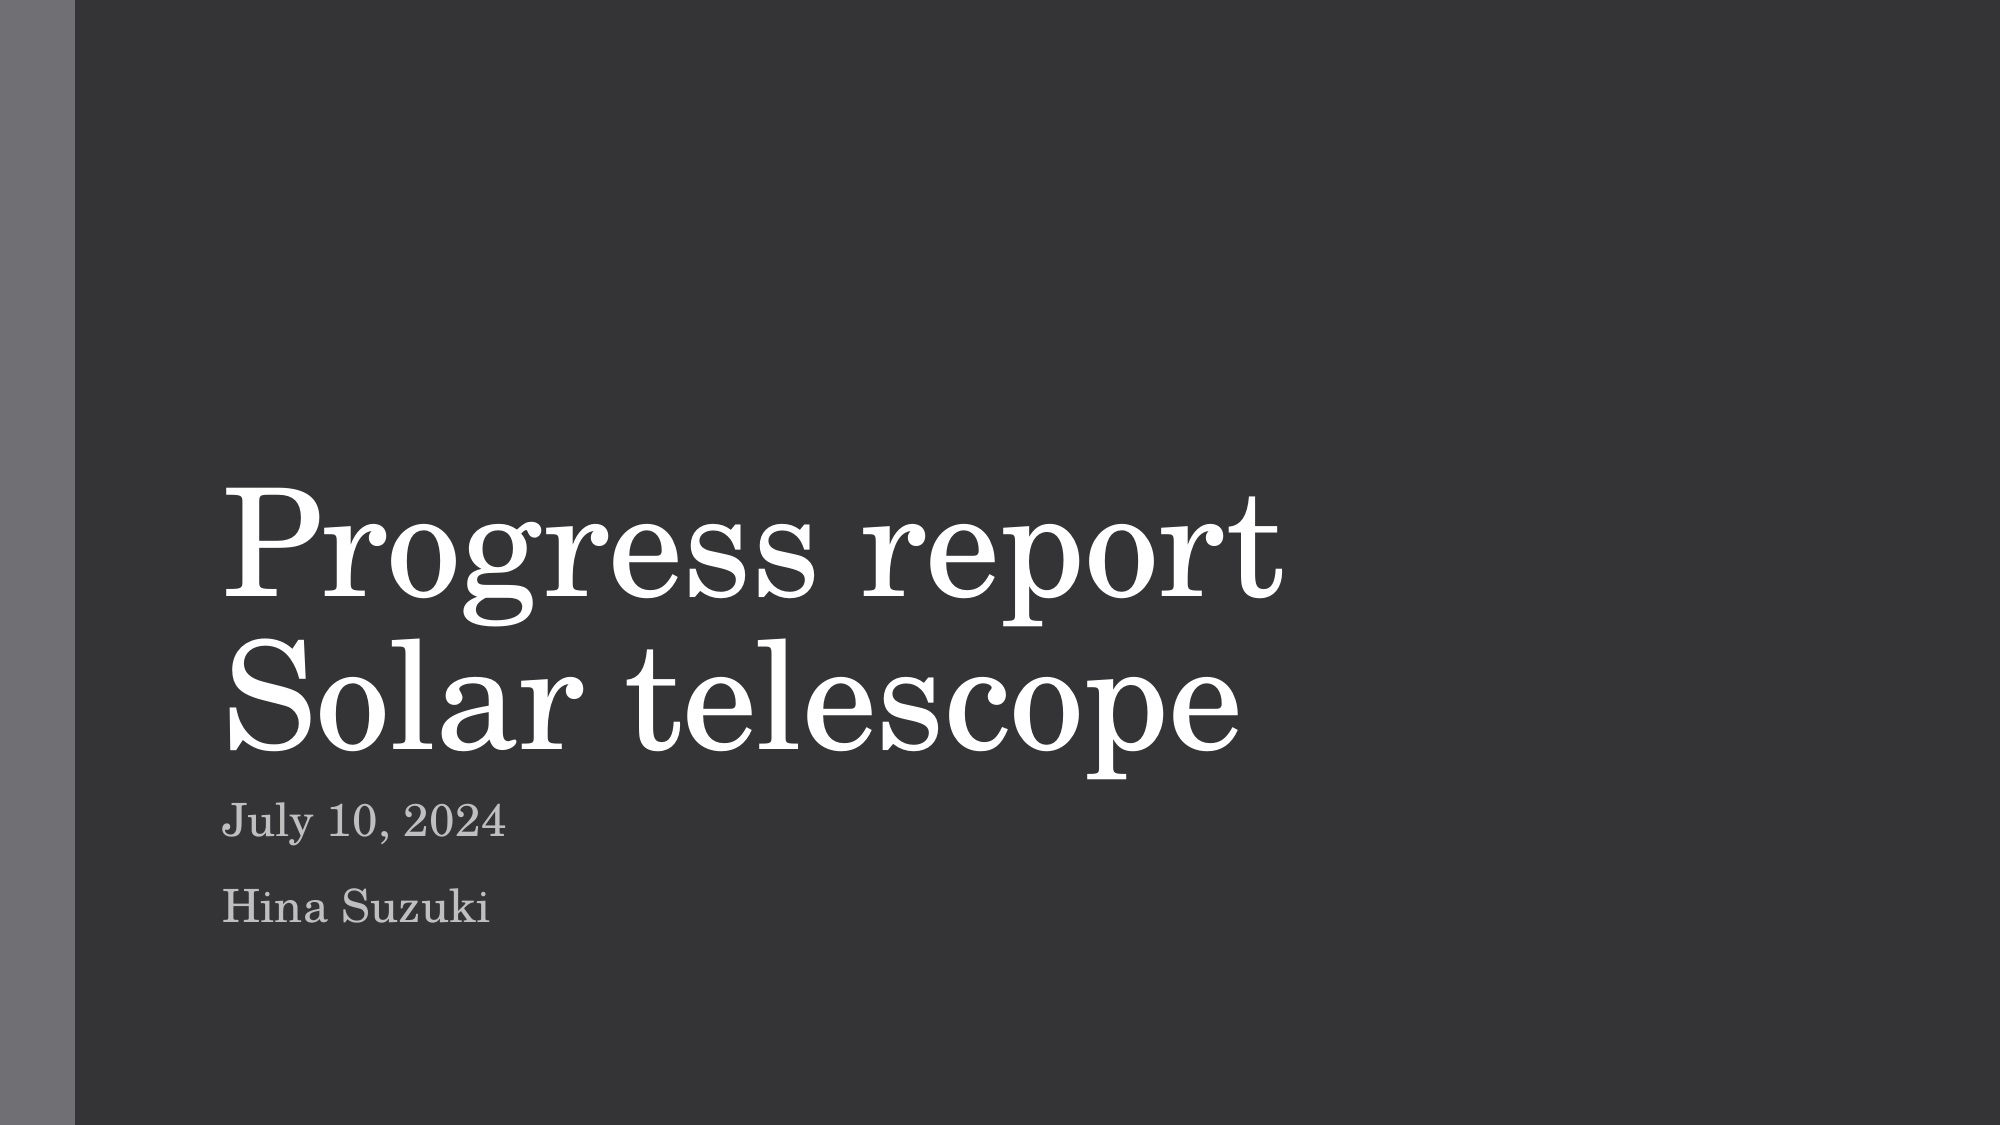

# Progress report Solar telescope
July 10, 2024
Hina Suzuki